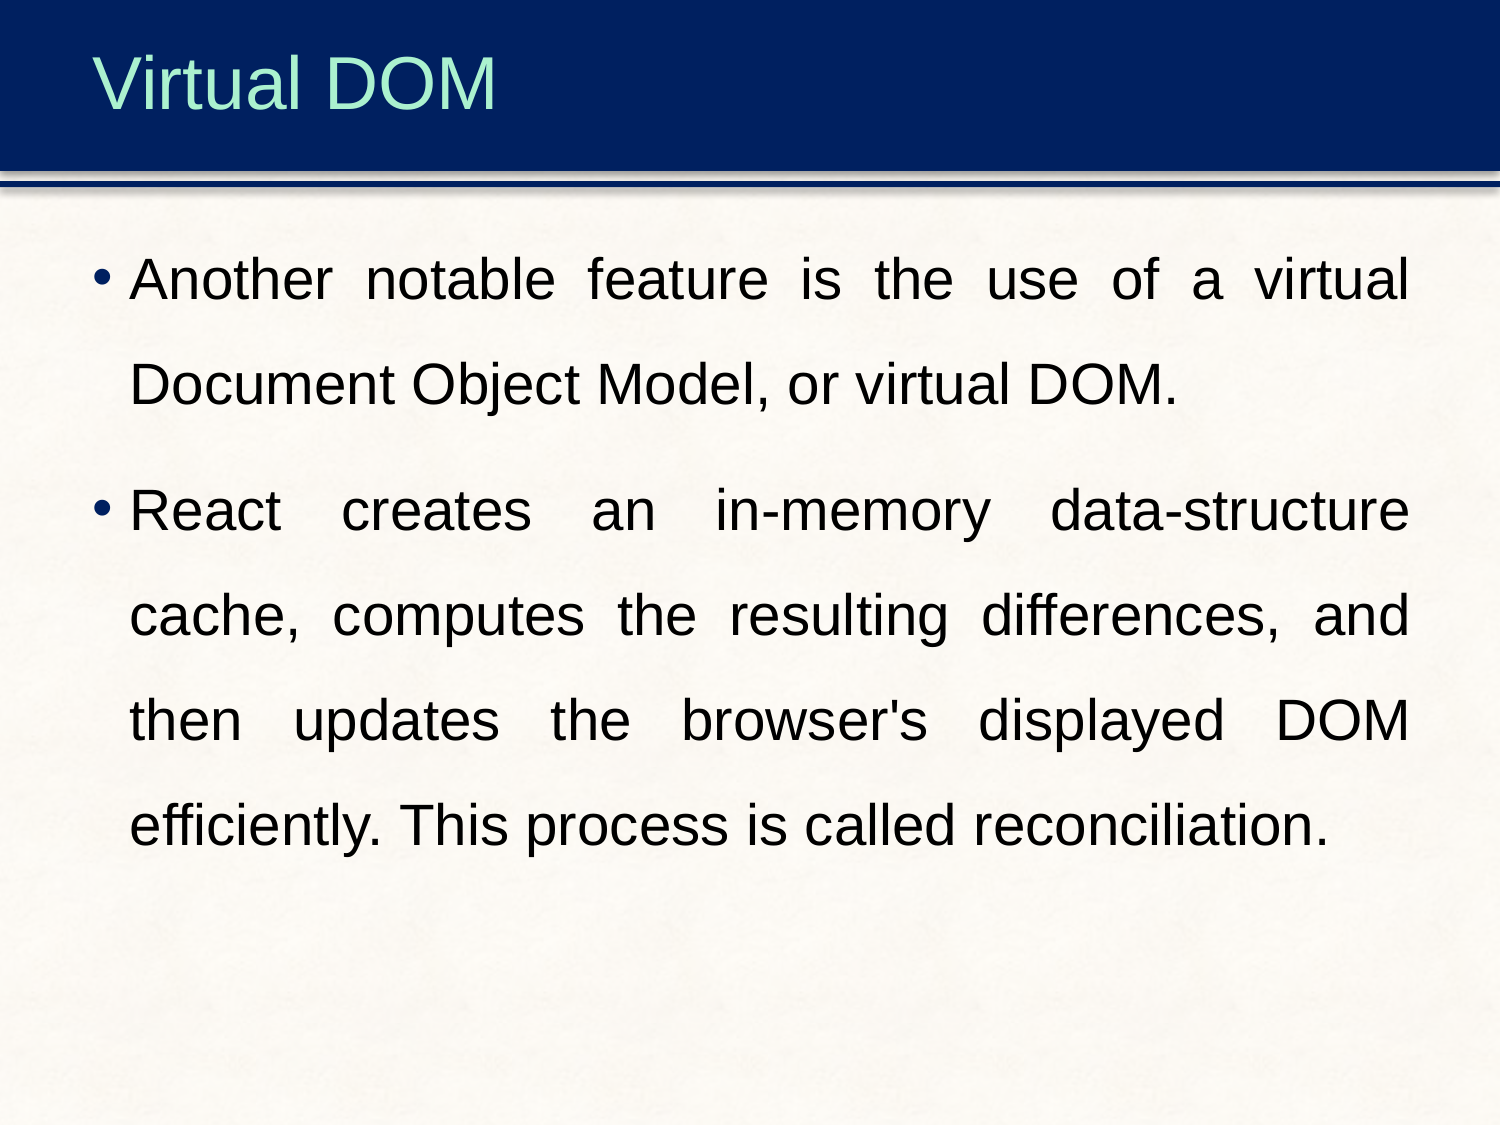

# Virtual DOM
Another notable feature is the use of a virtual Document Object Model, or virtual DOM.
React creates an in-memory data-structure cache, computes the resulting differences, and then updates the browser's displayed DOM efficiently. This process is called reconciliation.